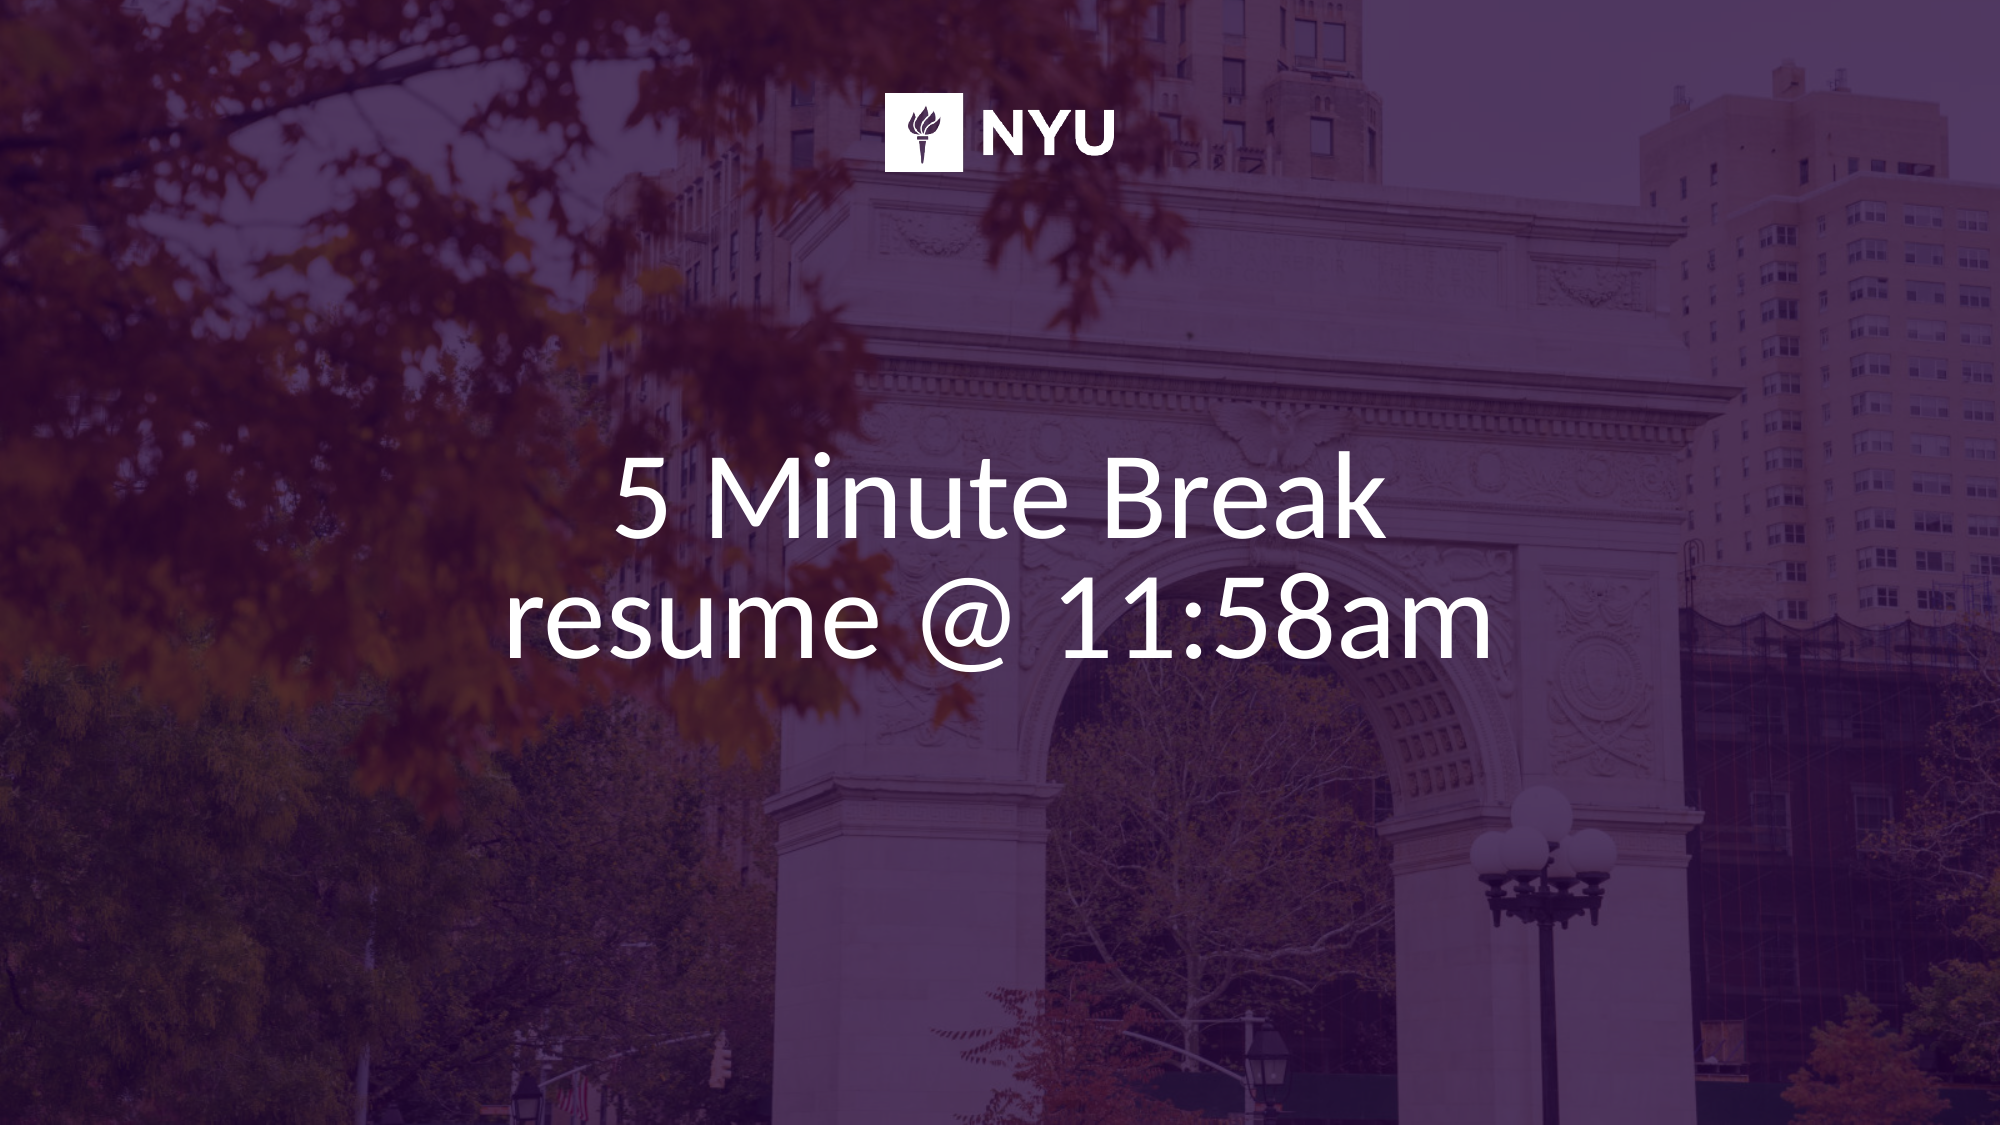

# 5 Minute Break resume @ 11:58am